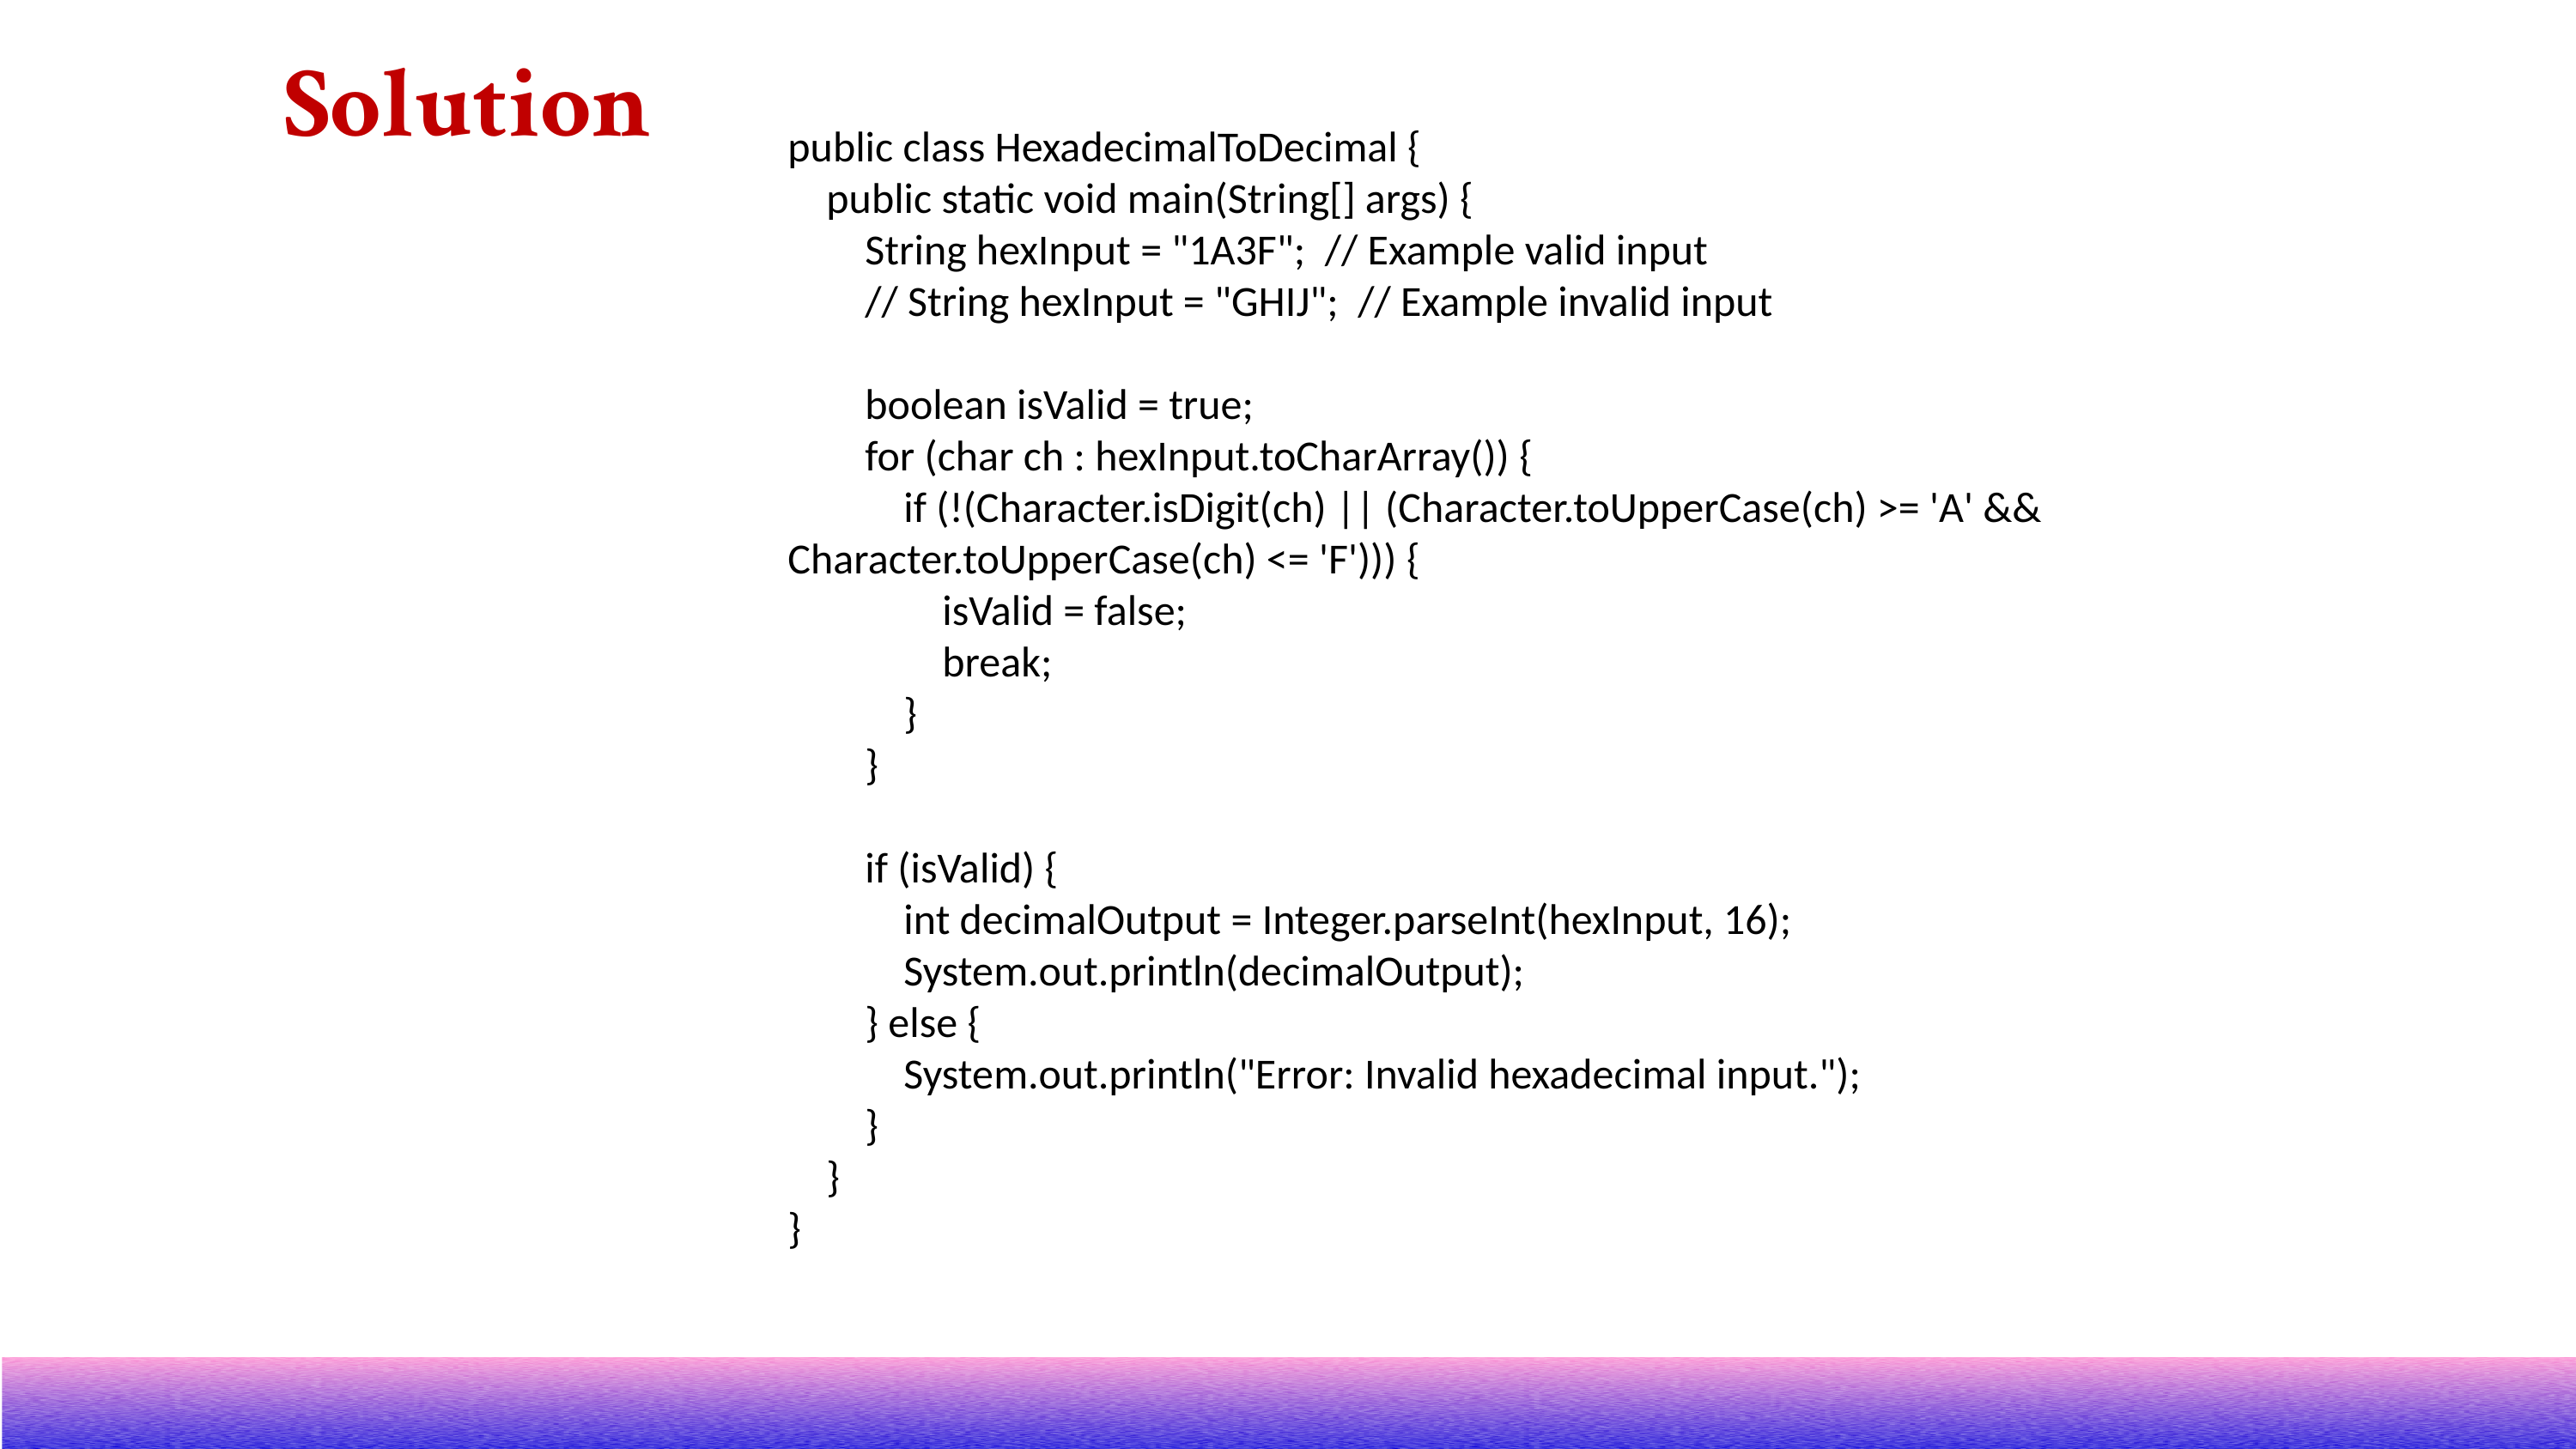

Solution
public class HexadecimalToDecimal {
    public static void main(String[] args) {
        String hexInput = "1A3F";  // Example valid input
        // String hexInput = "GHIJ";  // Example invalid input

        boolean isValid = true;
        for (char ch : hexInput.toCharArray()) {
            if (!(Character.isDigit(ch) || (Character.toUpperCase(ch) >= 'A' && Character.toUpperCase(ch) <= 'F'))) {
                isValid = false;
                break;
            }
        }

        if (isValid) {
            int decimalOutput = Integer.parseInt(hexInput, 16);
            System.out.println(decimalOutput);
        } else {
            System.out.println("Error: Invalid hexadecimal input.");
        }
    }
}
20